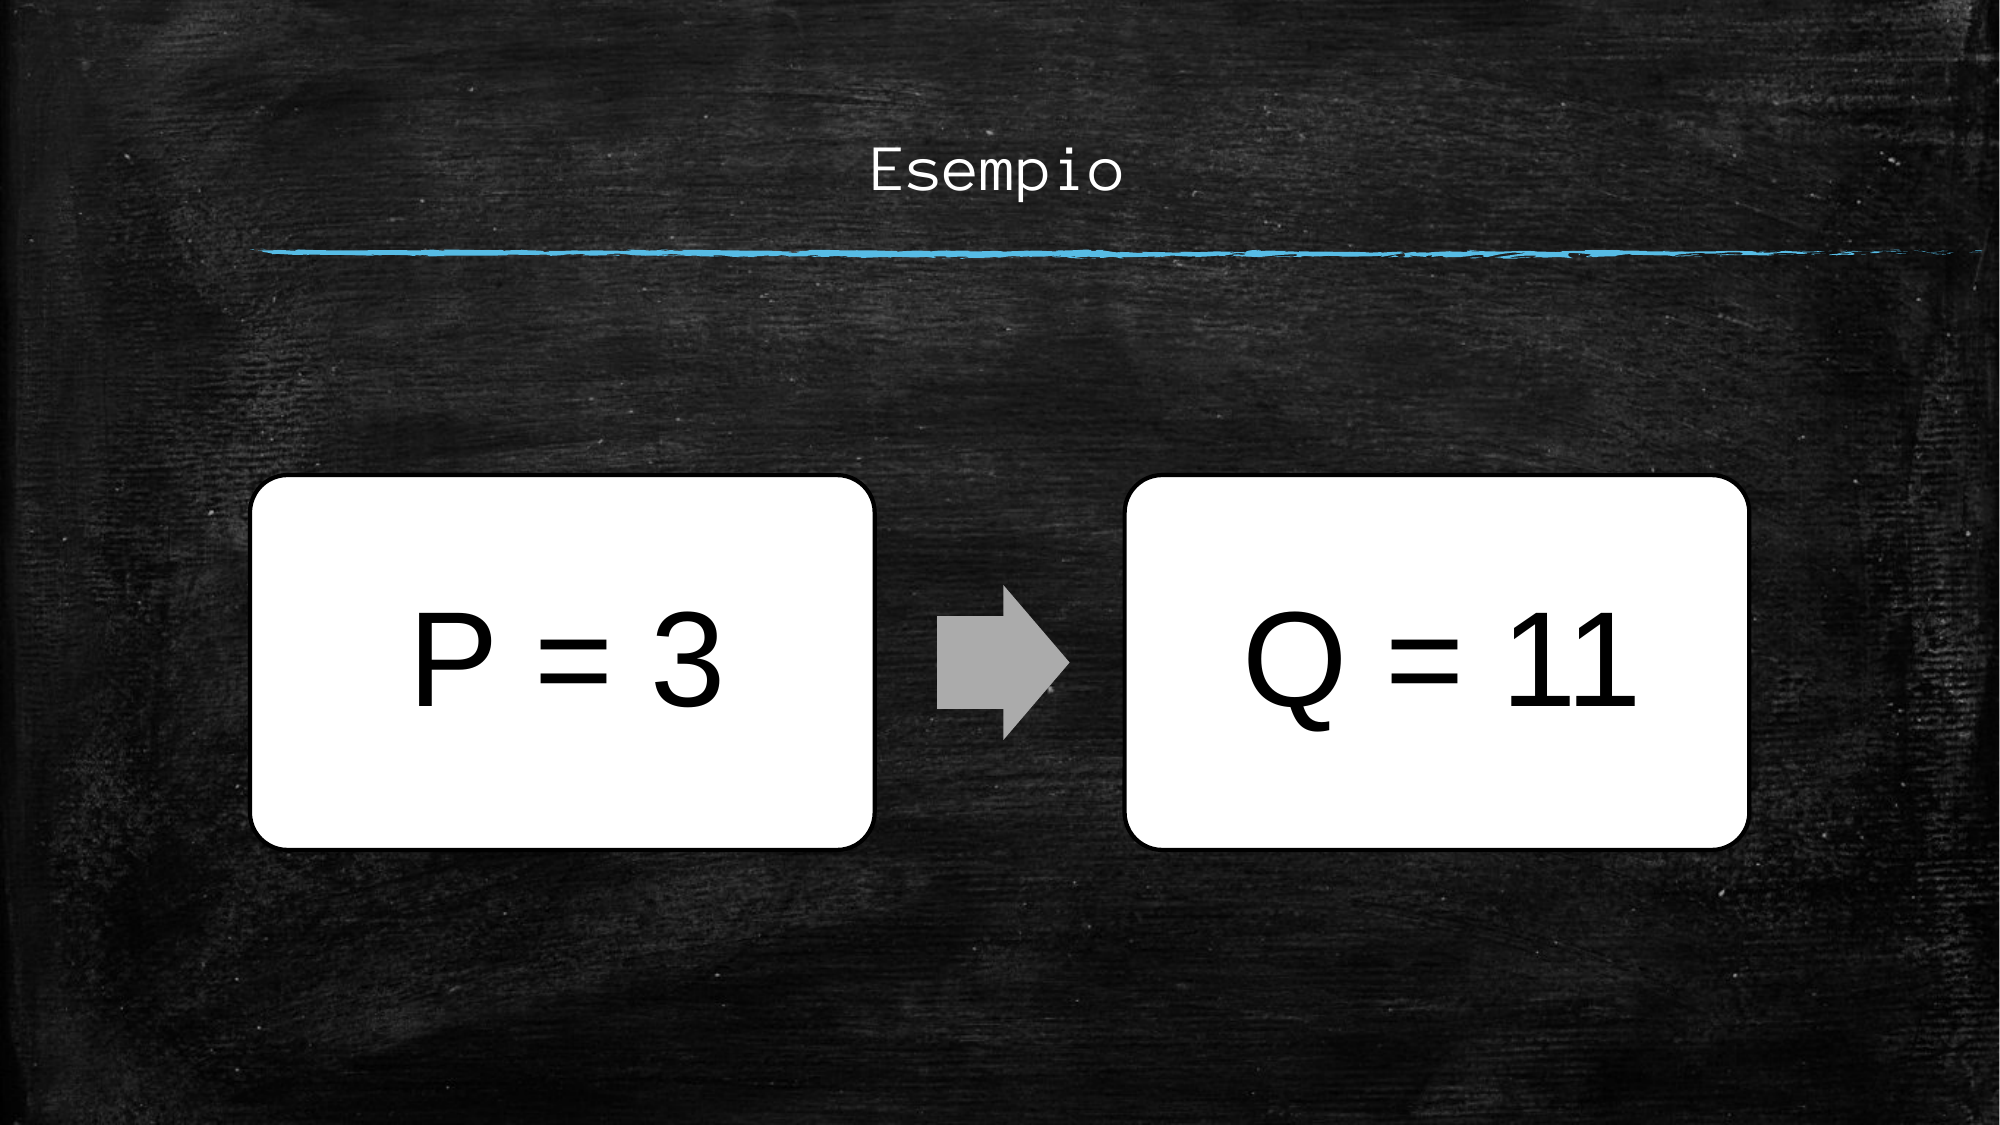

Esempio
P = 3
Q = 11